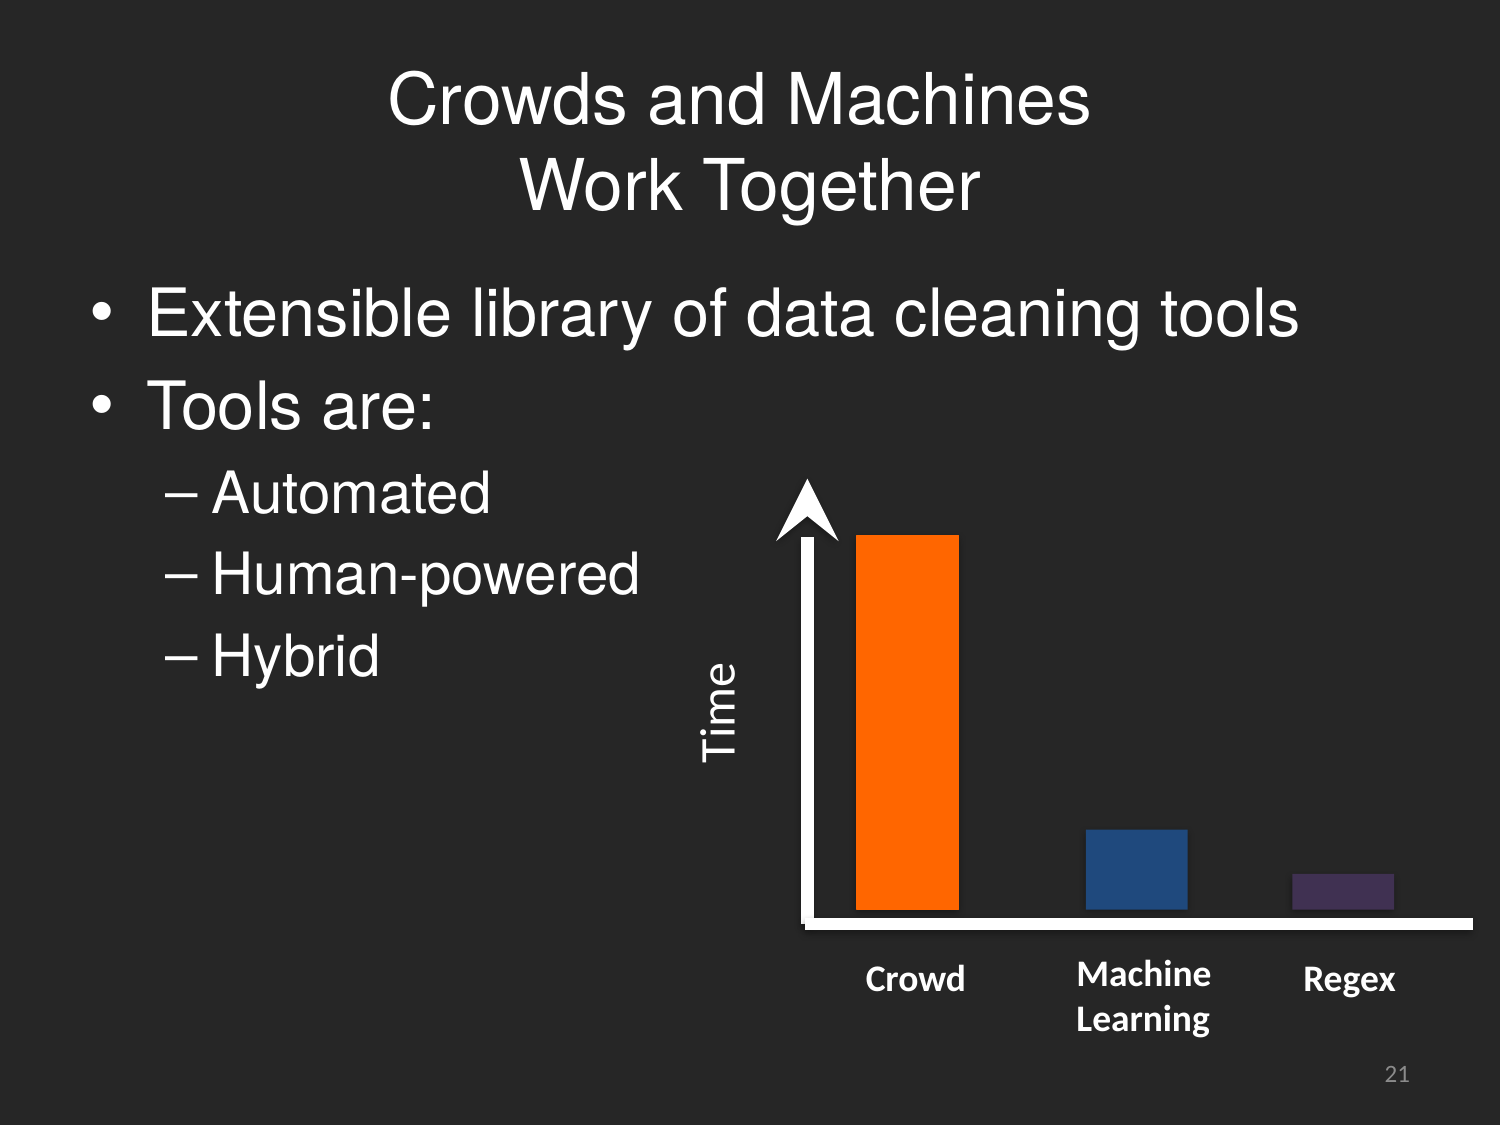

# Crowds and Machines Work Together
Extensible library of data cleaning tools
Tools are:
Automated
Human-powered
Hybrid

Time

Machine
Learning
Crowd
Regex
21